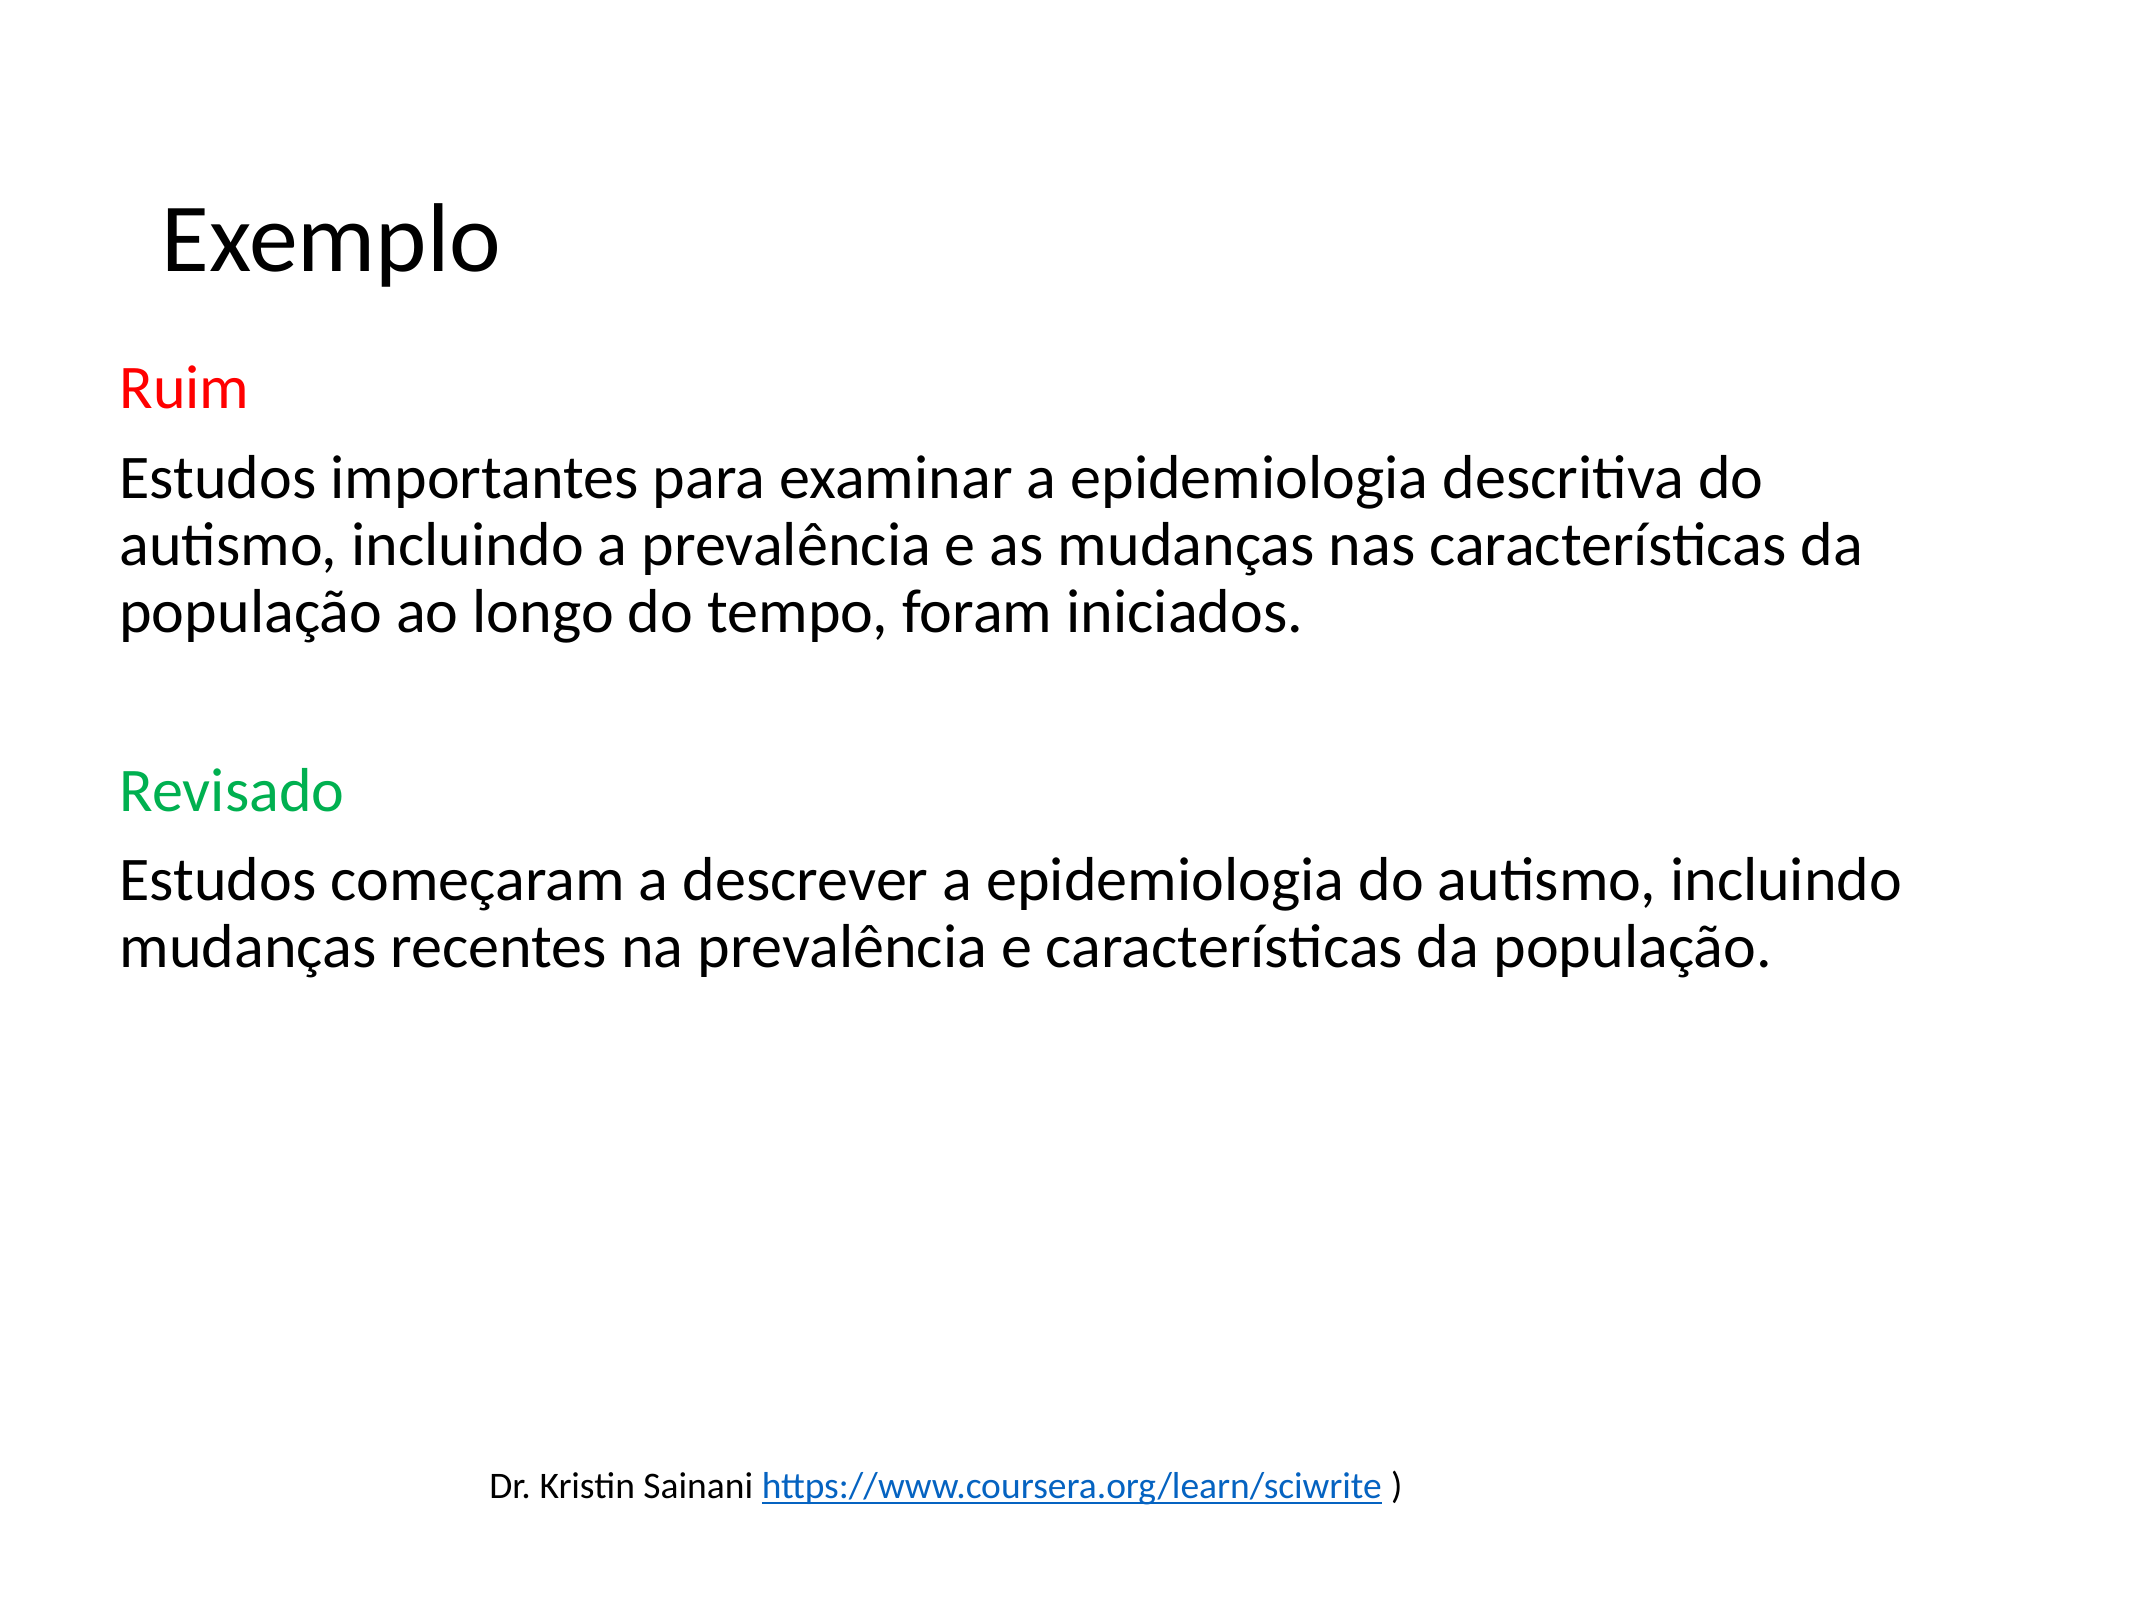

# Exemplo
Ruim
Estudos importantes para examinar a epidemiologia descritiva do autismo, incluindo a prevalência e as mudanças nas características da população ao longo do tempo, foram iniciados.

Revisado
Estudos começaram a descrever a epidemiologia do autismo, incluindo mudanças recentes na prevalência e características da população.
Dr. Kristin Sainani https://www.coursera.org/learn/sciwrite )